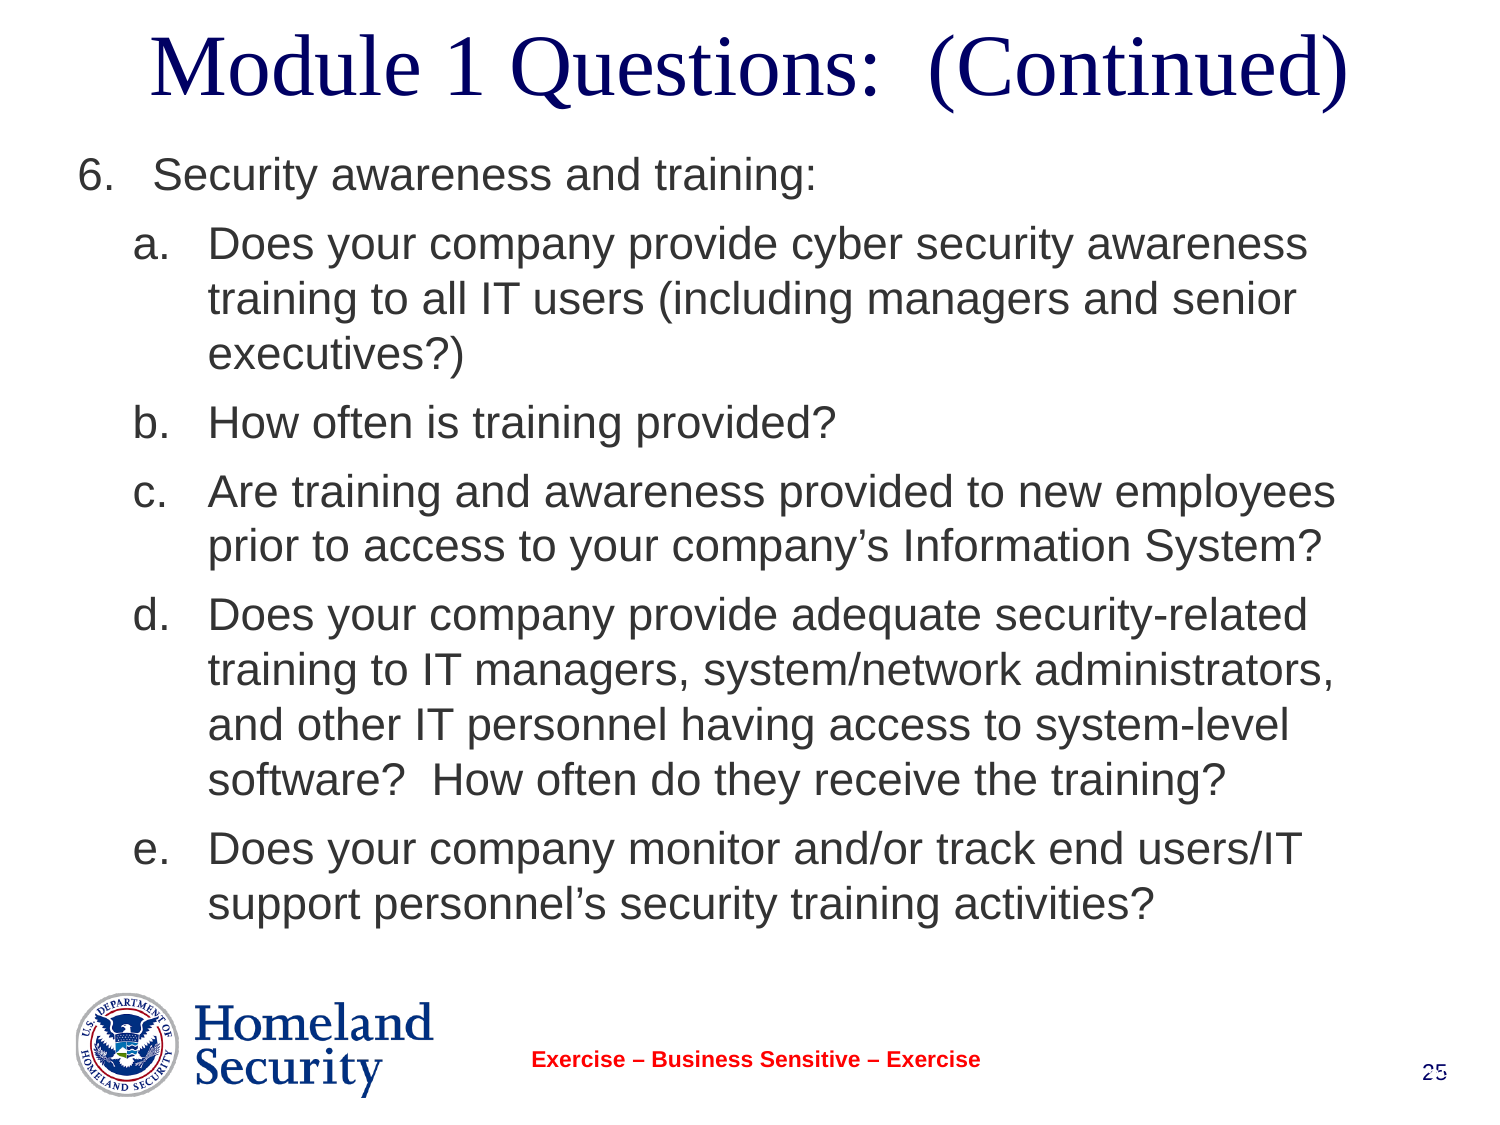

# Module 1 Questions:  (Continued)
Security awareness and training:
Does your company provide cyber security awareness training to all IT users (including managers and senior executives?)
How often is training provided?
Are training and awareness provided to new employees prior to access to your company’s Information System?
Does your company provide adequate security-related training to IT managers, system/network administrators, and other IT personnel having access to system-level software?  How often do they receive the training?
Does your company monitor and/or track end users/IT support personnel’s security training activities?
Exercise – Business Sensitive – Exercise
25